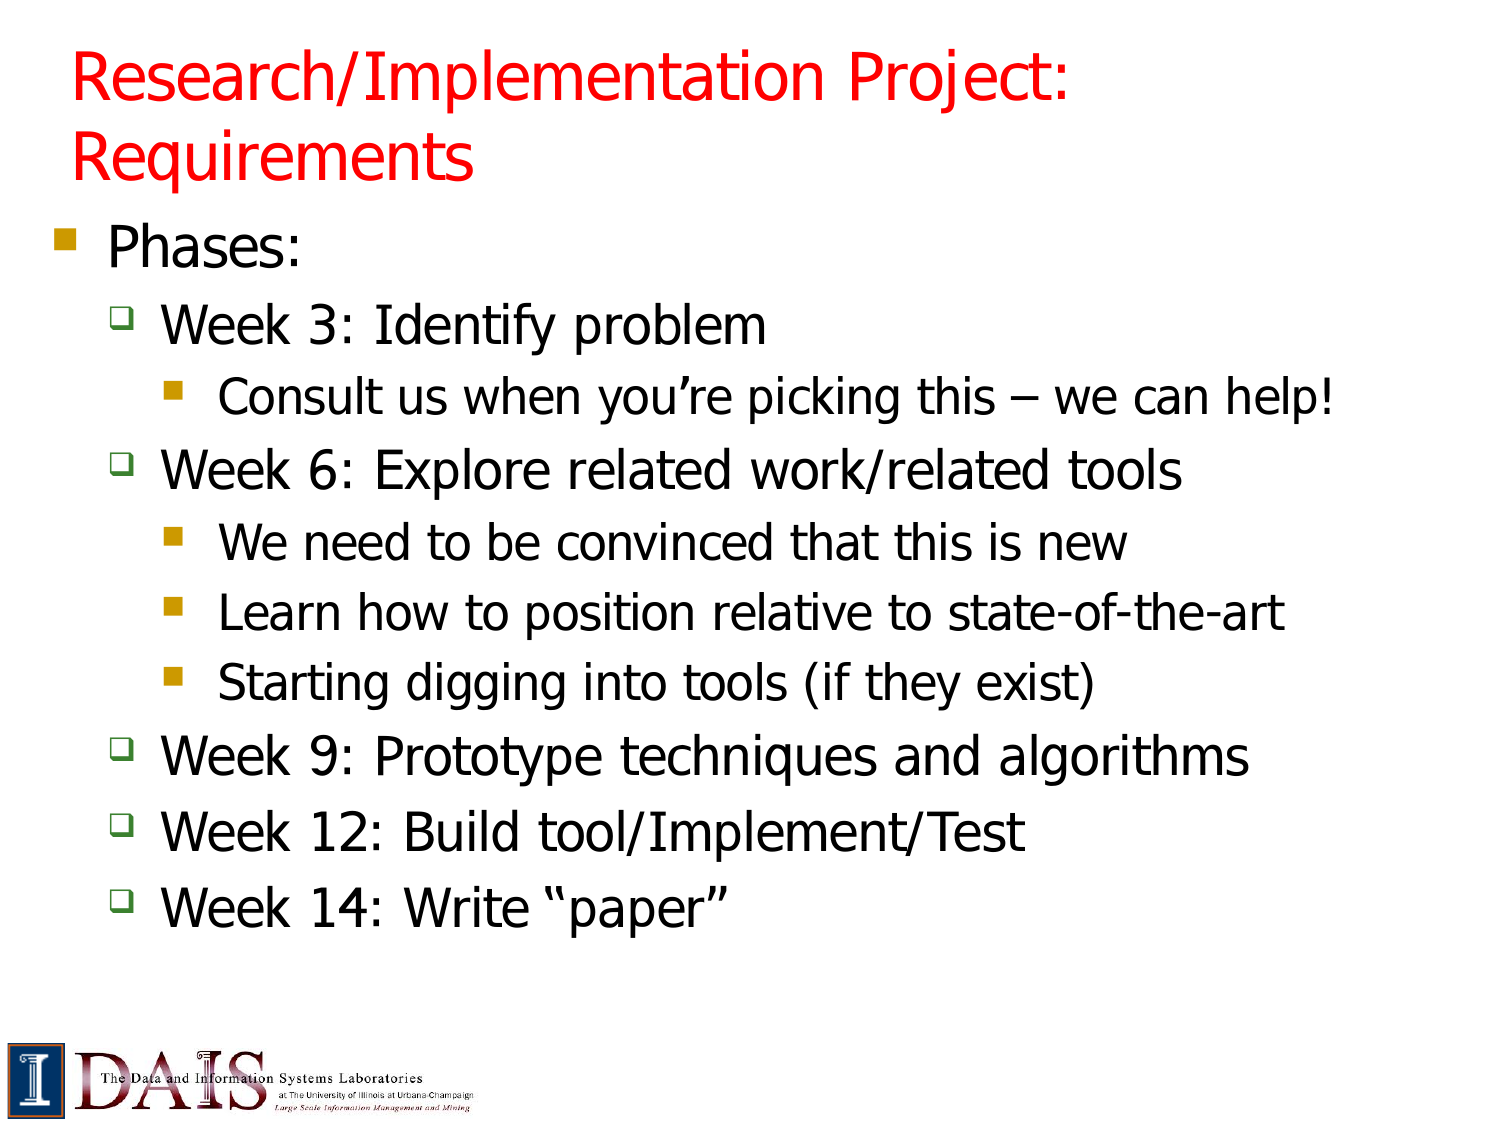

# Research/Implementation Project: Requirements
Phases:
Week 3: Identify problem
Consult us when you’re picking this – we can help!
Week 6: Explore related work/related tools
We need to be convinced that this is new
Learn how to position relative to state-of-the-art
Starting digging into tools (if they exist)
Week 9: Prototype techniques and algorithms
Week 12: Build tool/Implement/Test
Week 14: Write “paper”